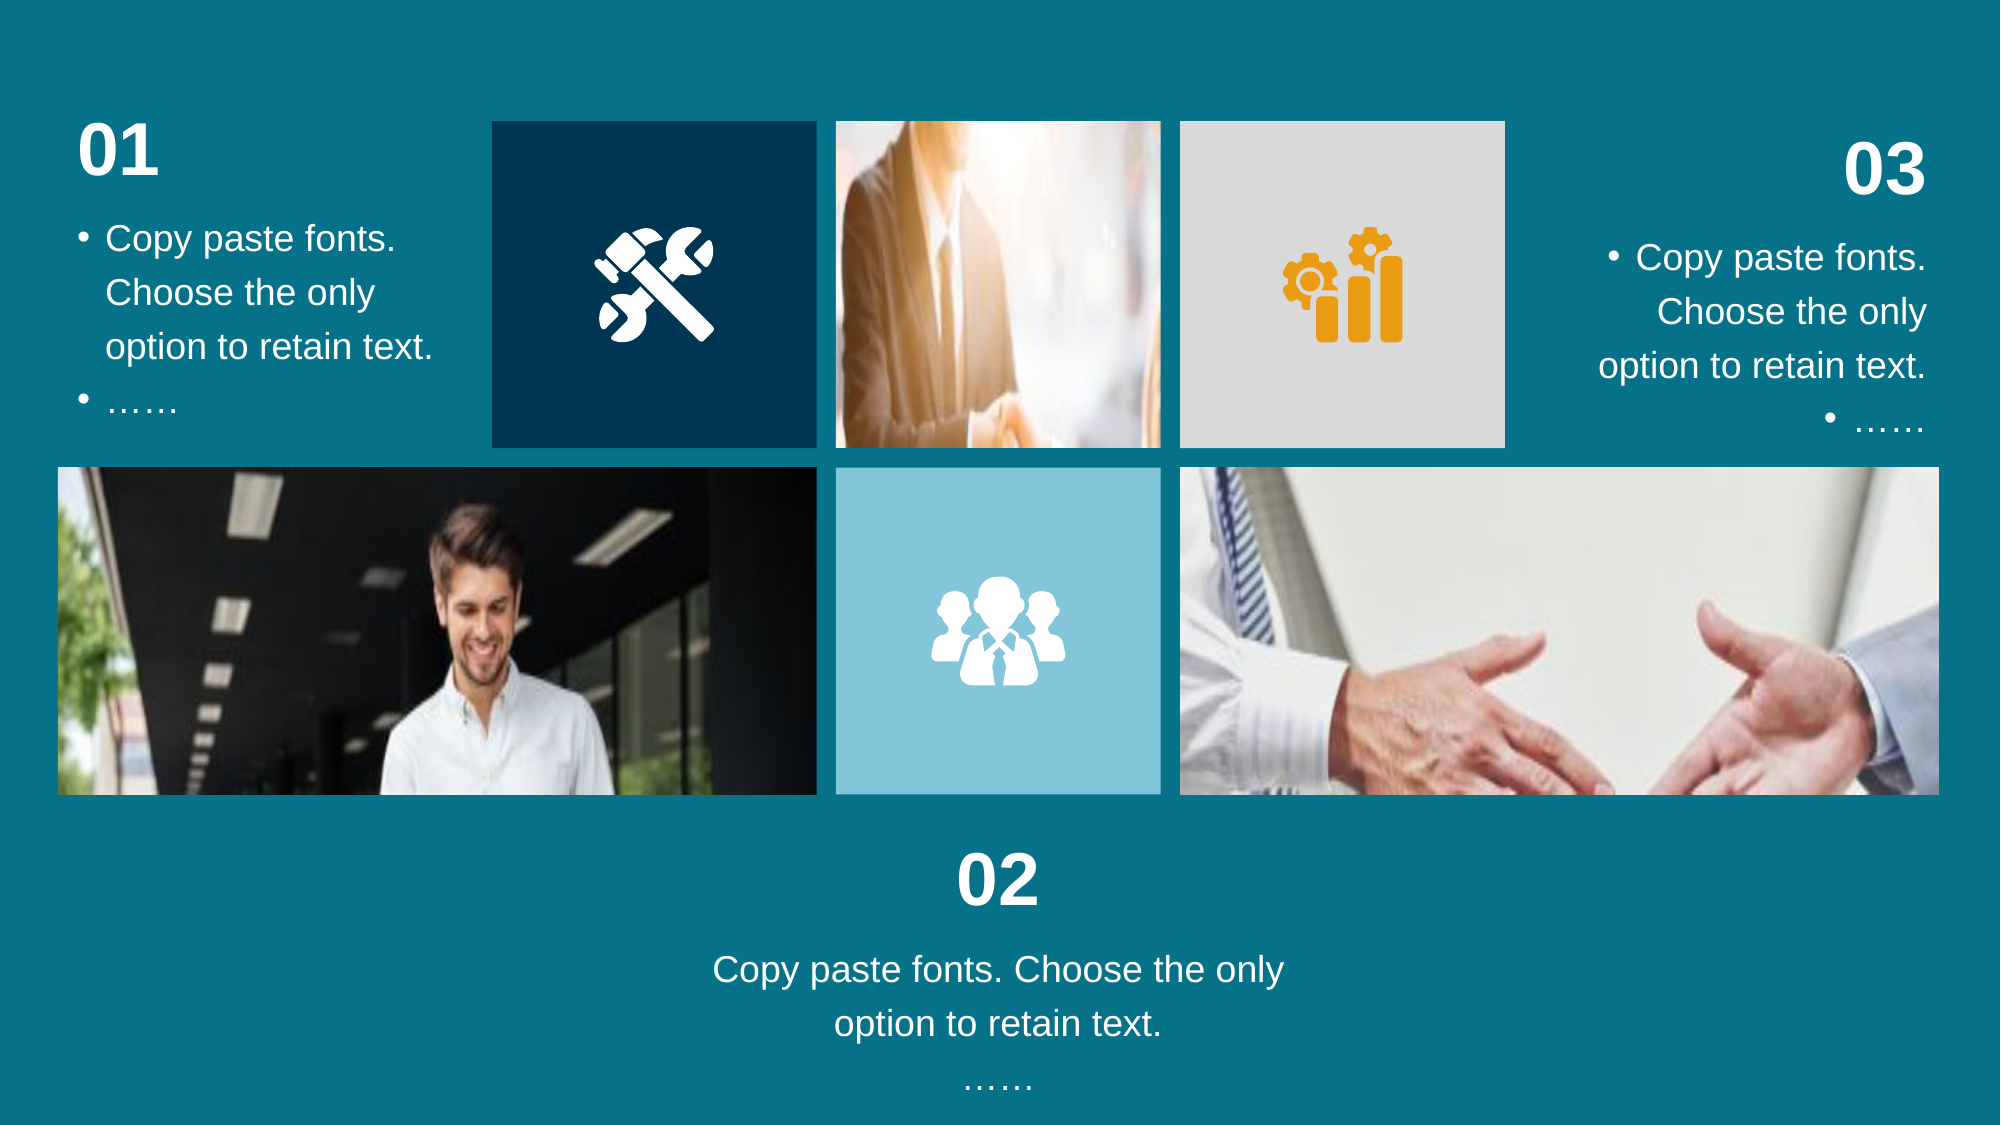

01
Copy paste fonts. Choose the only option to retain text.
……
03
Copy paste fonts. Choose the only option to retain text.
……

02
Copy paste fonts. Choose the only option to retain text.
……